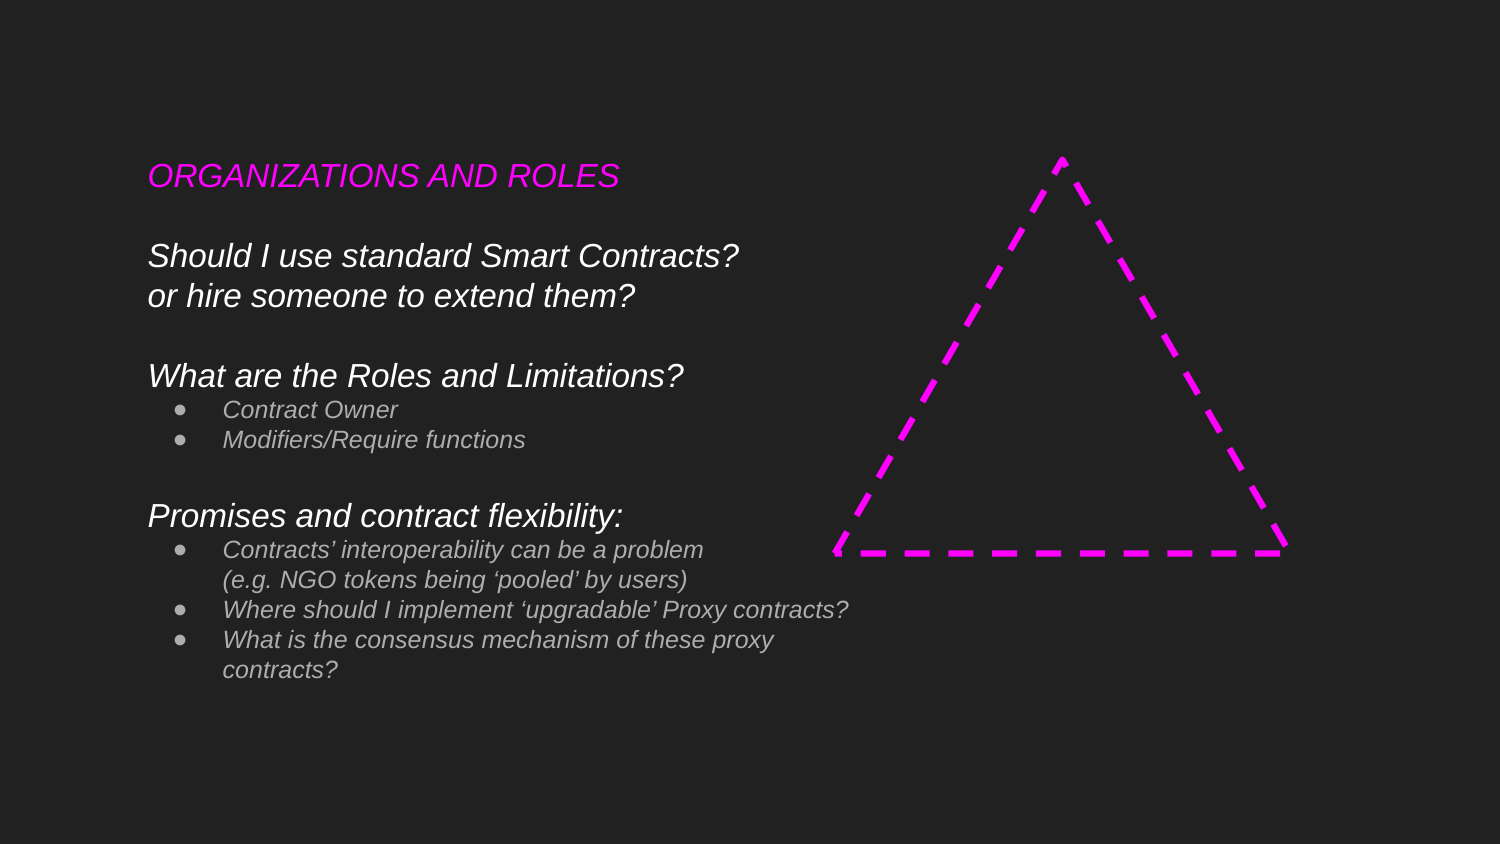

ORGANIZATIONS AND ROLES

Should I use standard Smart Contracts?
or hire someone to extend them?

What are the Roles and Limitations?
Contract Owner
Modifiers/Require functions

Promises and contract flexibility:
Contracts’ interoperability can be a problem
(e.g. NGO tokens being ‘pooled’ by users)
Where should I implement ‘upgradable’ Proxy contracts?
What is the consensus mechanism of these proxy contracts?